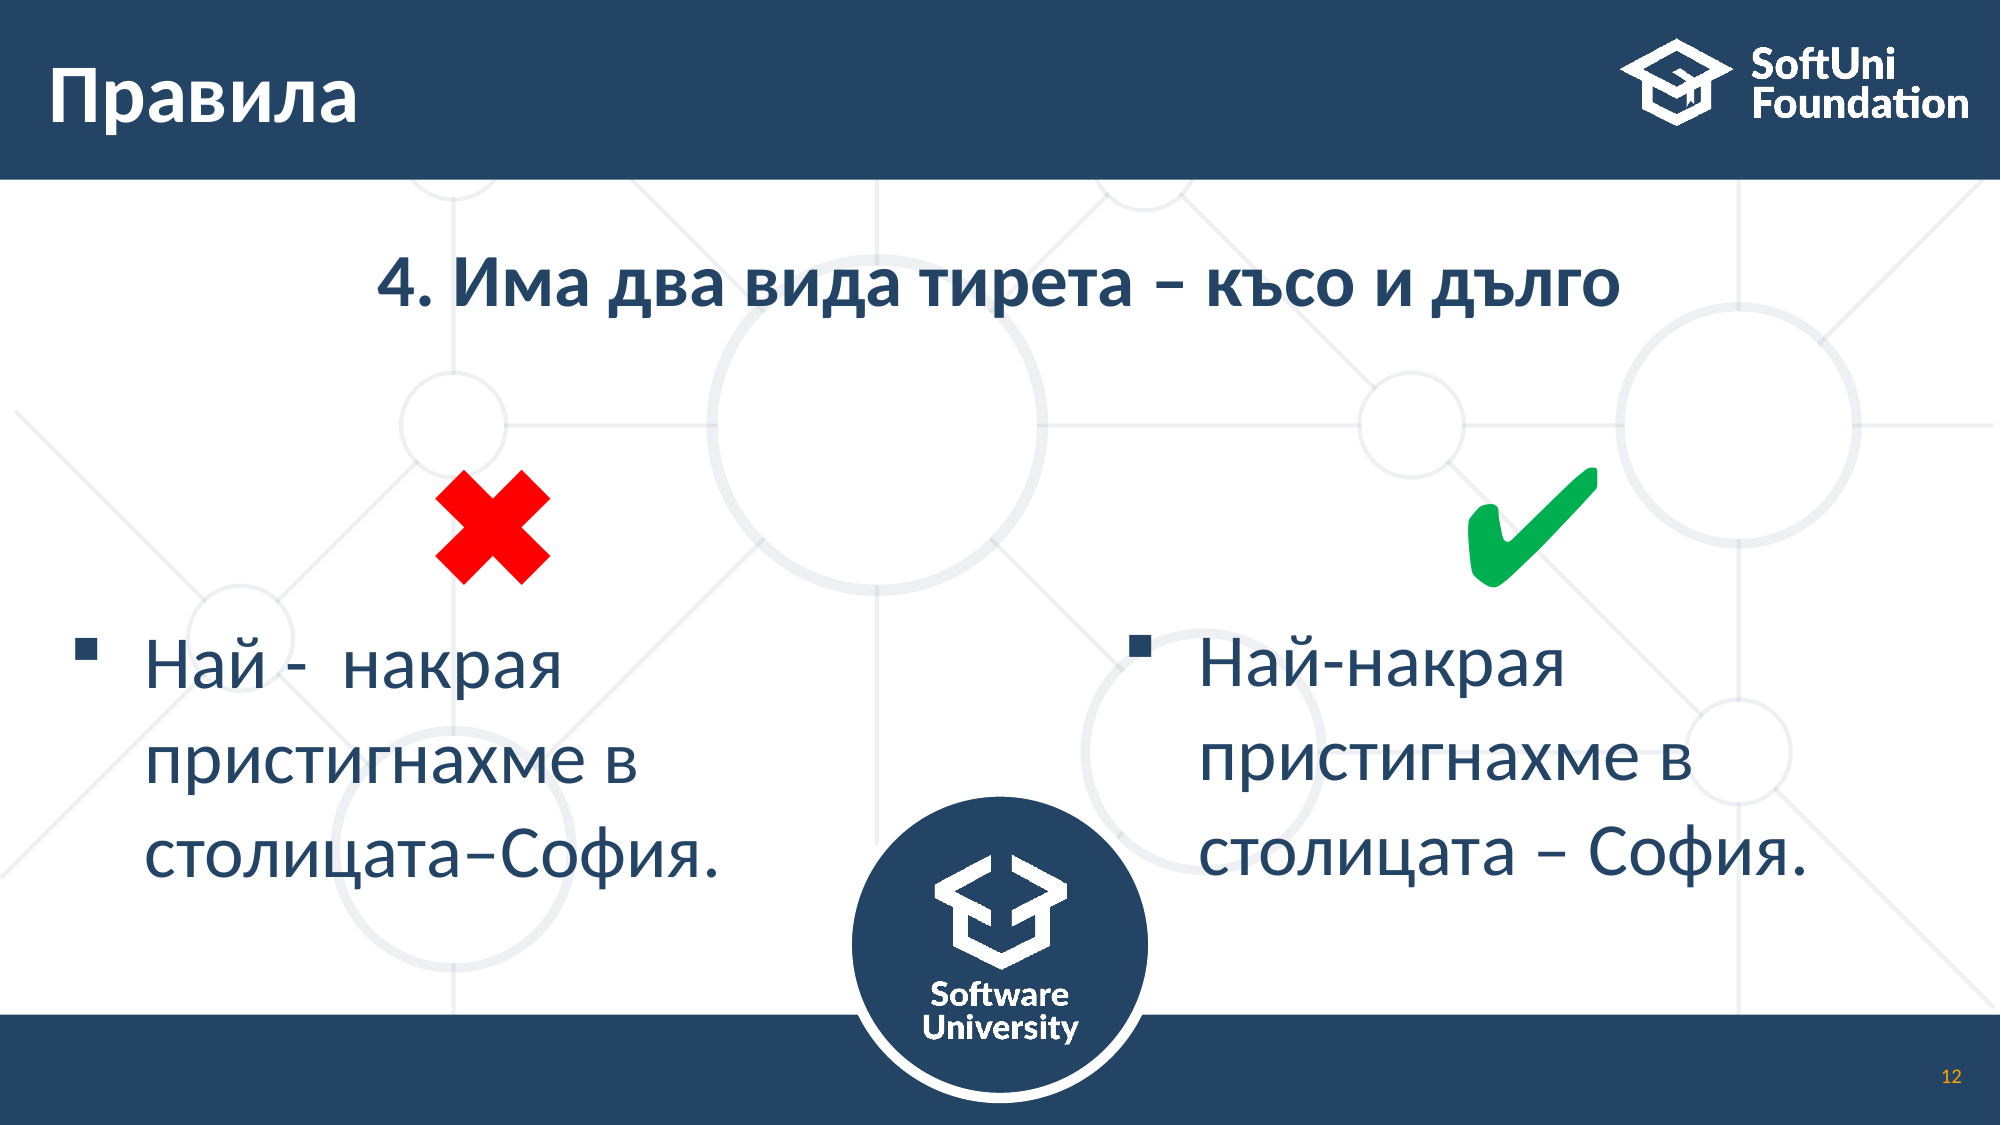

# Правила
4. Има два вида тирета – късо и дълго

✖
✔
Най-накрая пристигнахме в столицата – София.
Най -  накрая пристигнахме в столицата–София.
12